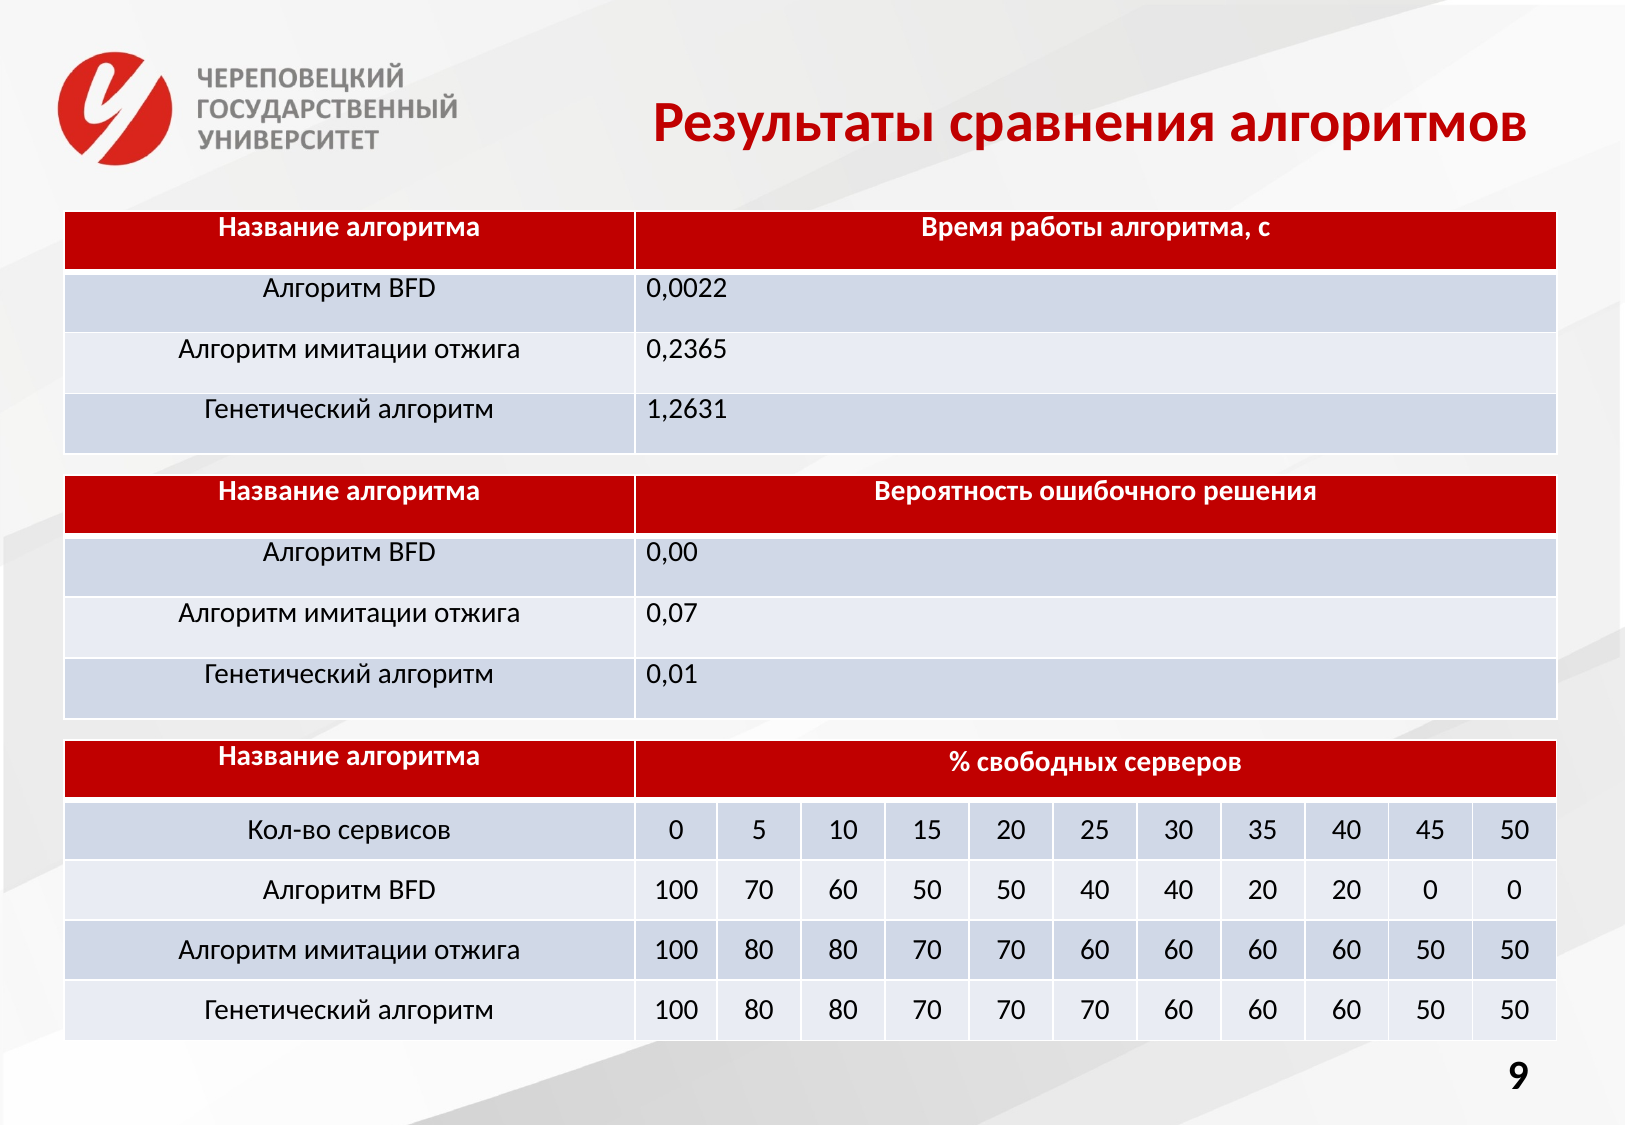

# Результаты сравнения алгоритмов
| Название алгоритма | Время работы алгоритма, с |
| --- | --- |
| Алгоритм BFD | 0,0022 |
| Алгоритм имитации отжига | 0,2365 |
| Генетический алгоритм | 1,2631 |
| Название алгоритма | Вероятность ошибочного решения |
| --- | --- |
| Алгоритм BFD | 0,00 |
| Алгоритм имитации отжига | 0,07 |
| Генетический алгоритм | 0,01 |
| Название алгоритма | % свободных серверов |  |  |  |  |  |  |  |  |  |  |
| --- | --- | --- | --- | --- | --- | --- | --- | --- | --- | --- | --- |
| Кол-во сервисов | 0 | 5 | 10 | 15 | 20 | 25 | 30 | 35 | 40 | 45 | 50 |
| Алгоритм BFD | 100 | 70 | 60 | 50 | 50 | 40 | 40 | 20 | 20 | 0 | 0 |
| Алгоритм имитации отжига | 100 | 80 | 80 | 70 | 70 | 60 | 60 | 60 | 60 | 50 | 50 |
| Генетический алгоритм | 100 | 80 | 80 | 70 | 70 | 70 | 60 | 60 | 60 | 50 | 50 |
9